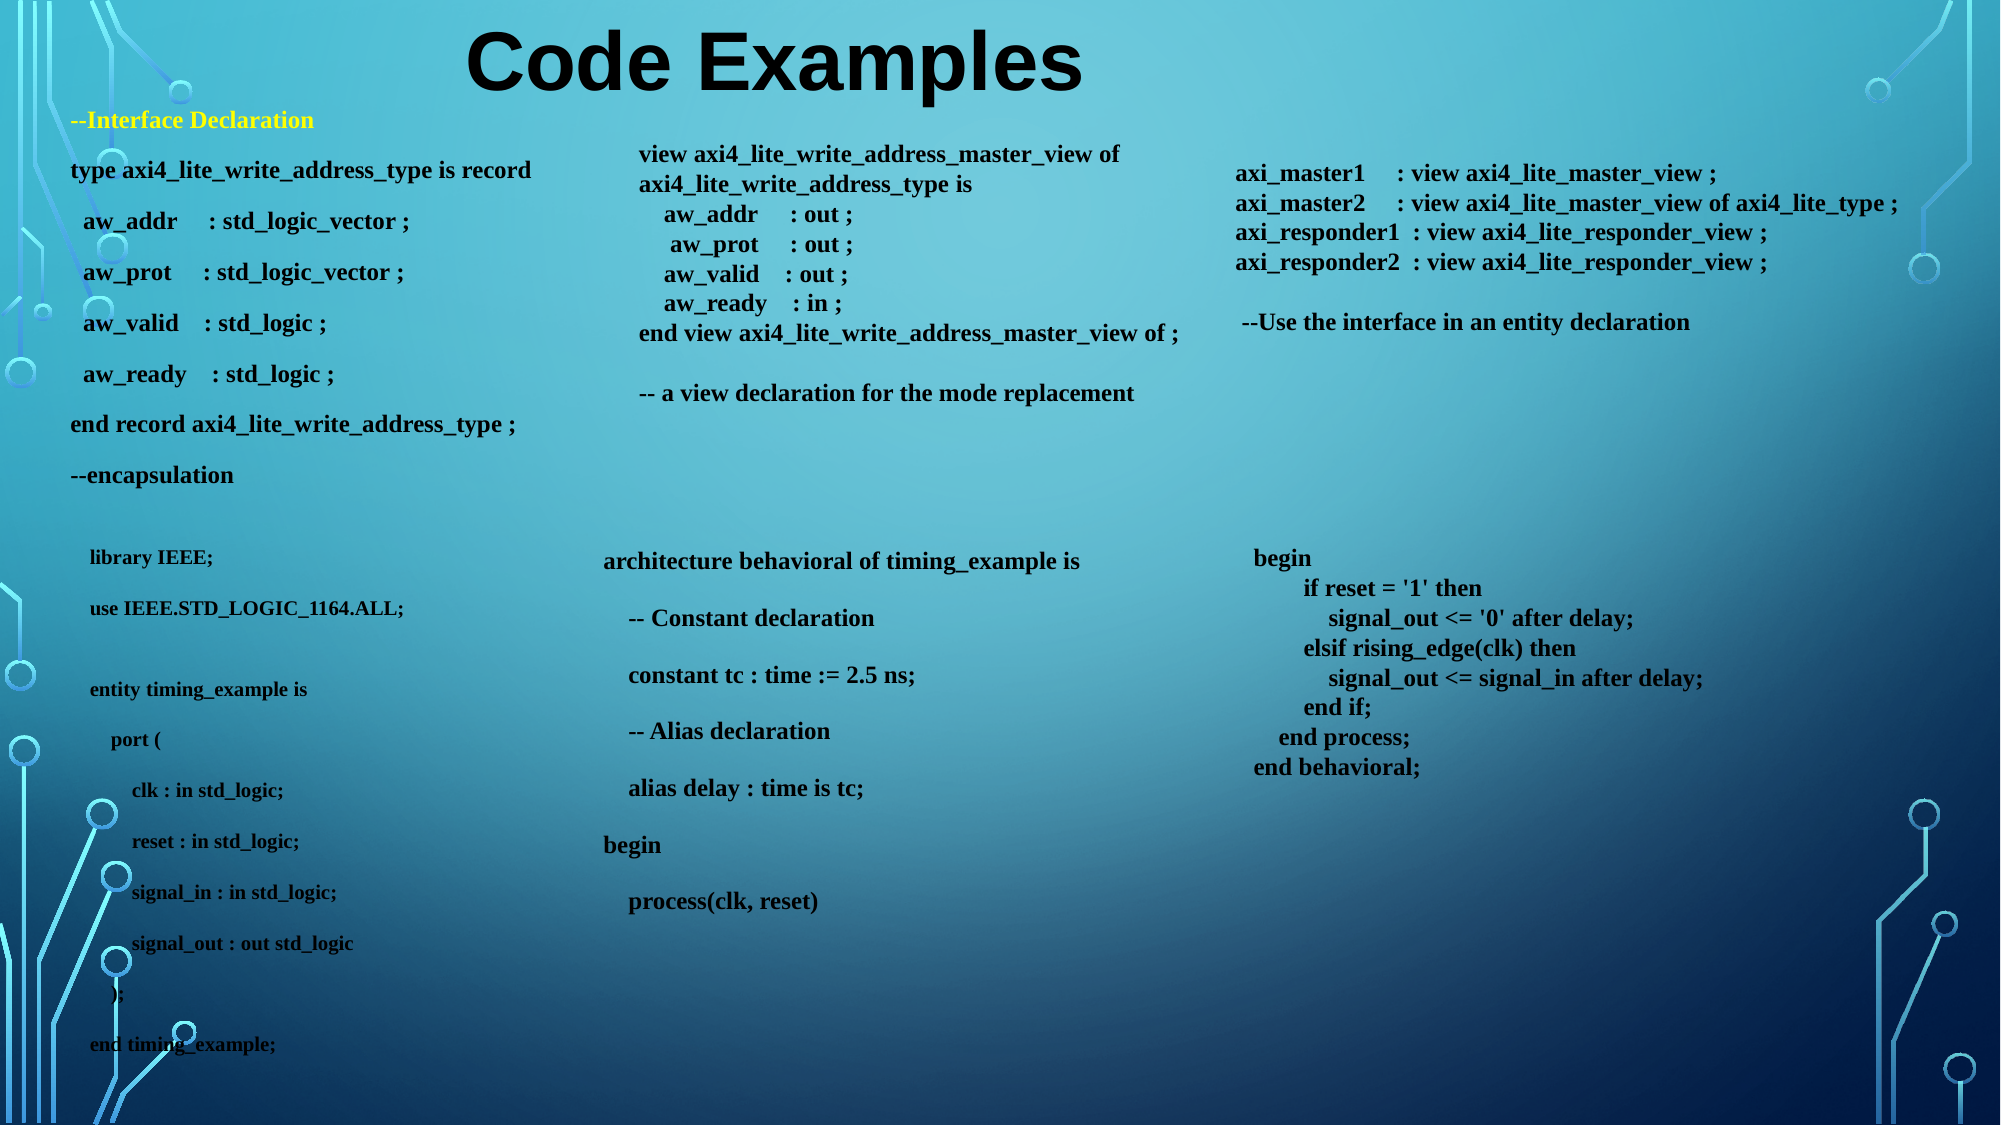

Code Examples
--Interface Declaration
type axi4_lite_write_address_type is record
  aw_addr     : std_logic_vector ;
  aw_prot     : std_logic_vector ;
  aw_valid    : std_logic ;
  aw_ready    : std_logic ;
end record axi4_lite_write_address_type ;
--encapsulation

view axi4_lite_write_address_master_view of axi4_lite_write_address_type is
    aw_addr     : out ;
     aw_prot     : out ;
    aw_valid    : out ;
    aw_ready    : in ;
end view axi4_lite_write_address_master_view of ;

-- a view declaration for the mode replacement

axi_master1     : view axi4_lite_master_view ;
axi_master2     : view axi4_lite_master_view of axi4_lite_type ;
axi_responder1  : view axi4_lite_responder_view ;
axi_responder2  : view axi4_lite_responder_view ;

 --Use the interface in an entity declaration
library IEEE;
use IEEE.STD_LOGIC_1164.ALL;
entity timing_example is
    port (
        clk : in std_logic;
        reset : in std_logic;
        signal_in : in std_logic;
        signal_out : out std_logic
    );
end timing_example;

architecture behavioral of timing_example is
    -- Constant declaration
    constant tc : time := 2.5 ns;
    -- Alias declaration
    alias delay : time is tc;
begin
    process(clk, reset)

begin
        if reset = '1' then
            signal_out <= '0' after delay;
        elsif rising_edge(clk) then
            signal_out <= signal_in after delay;
        end if;
    end process;
end behavioral;